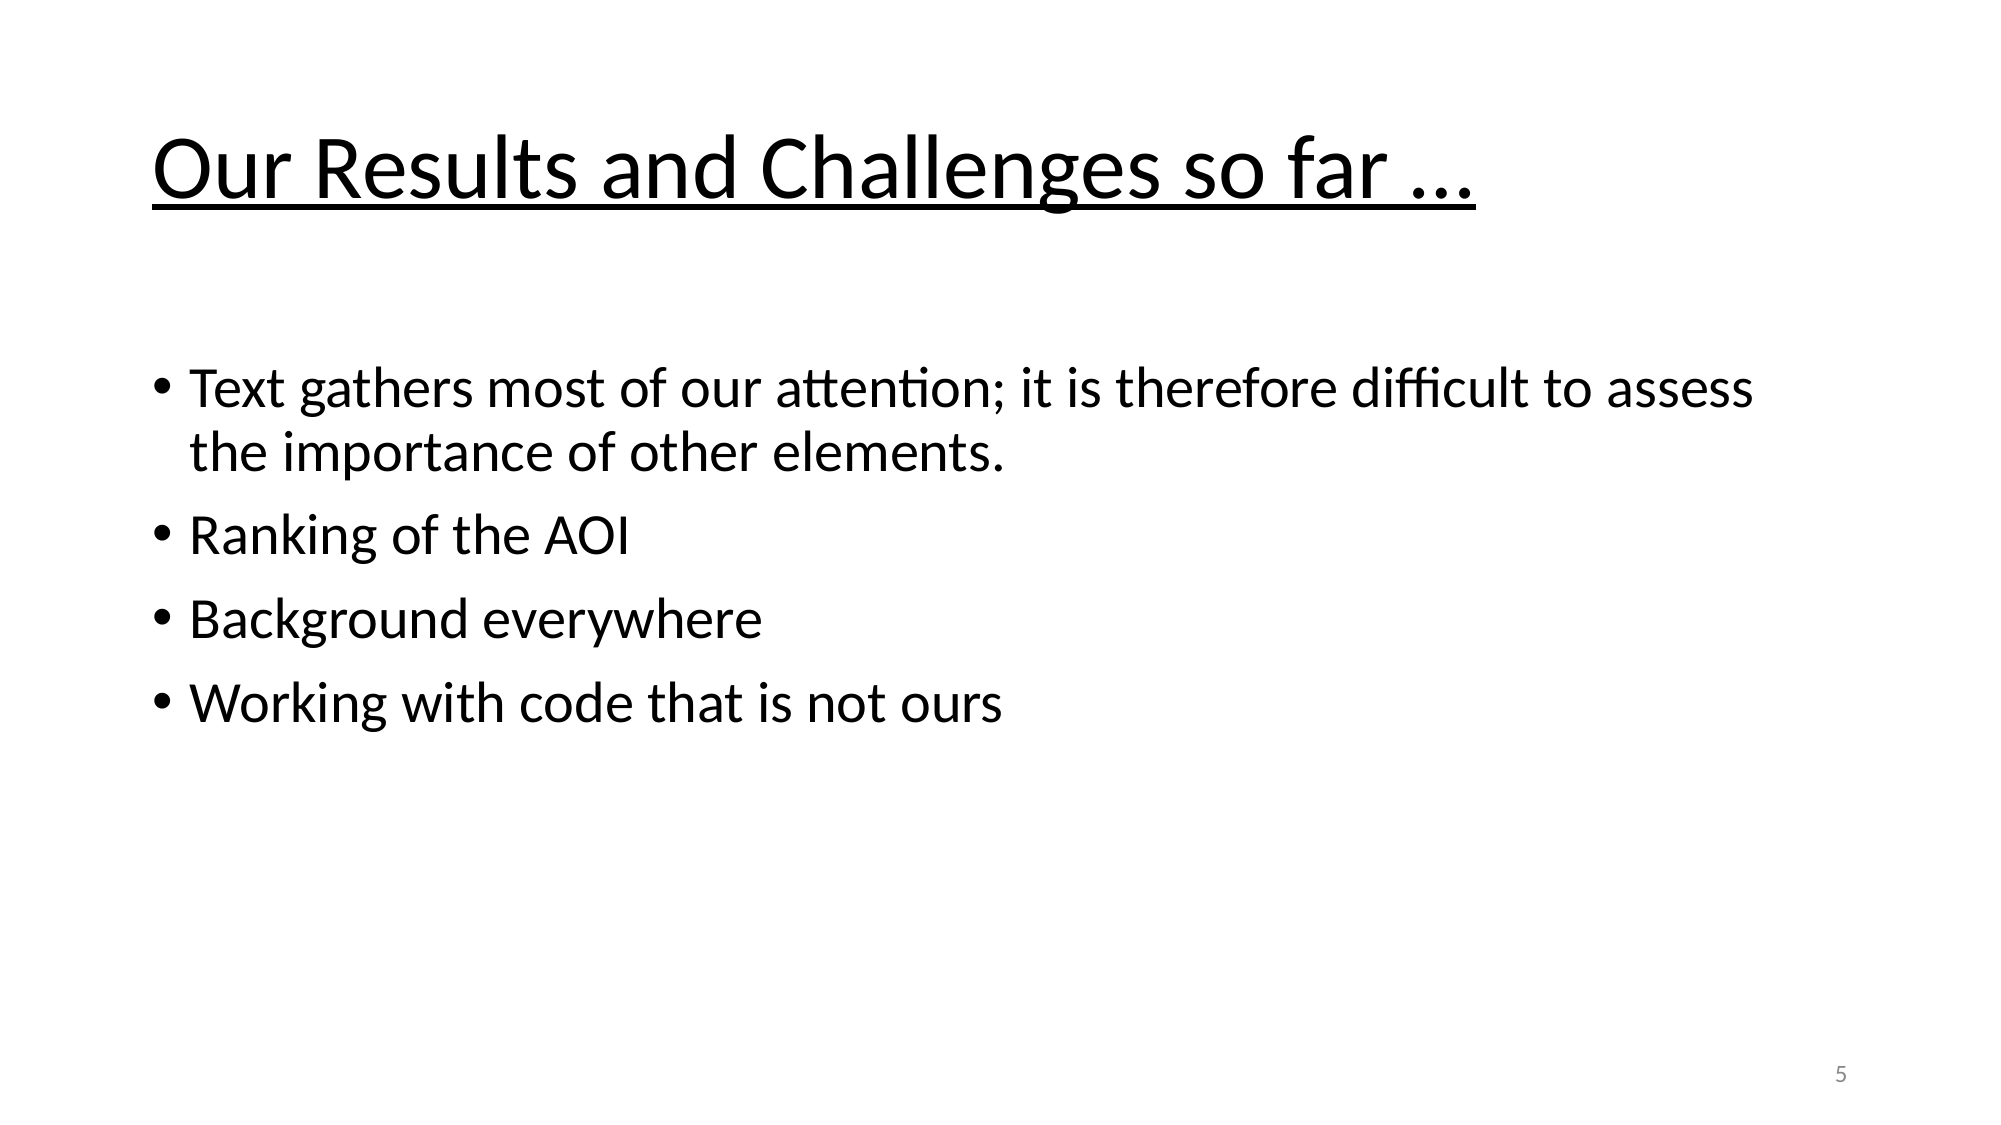

# Our Results and Challenges so far …
Text gathers most of our attention; it is therefore difficult to assess the importance of other elements.
Ranking of the AOI
Background everywhere
Working with code that is not ours

5